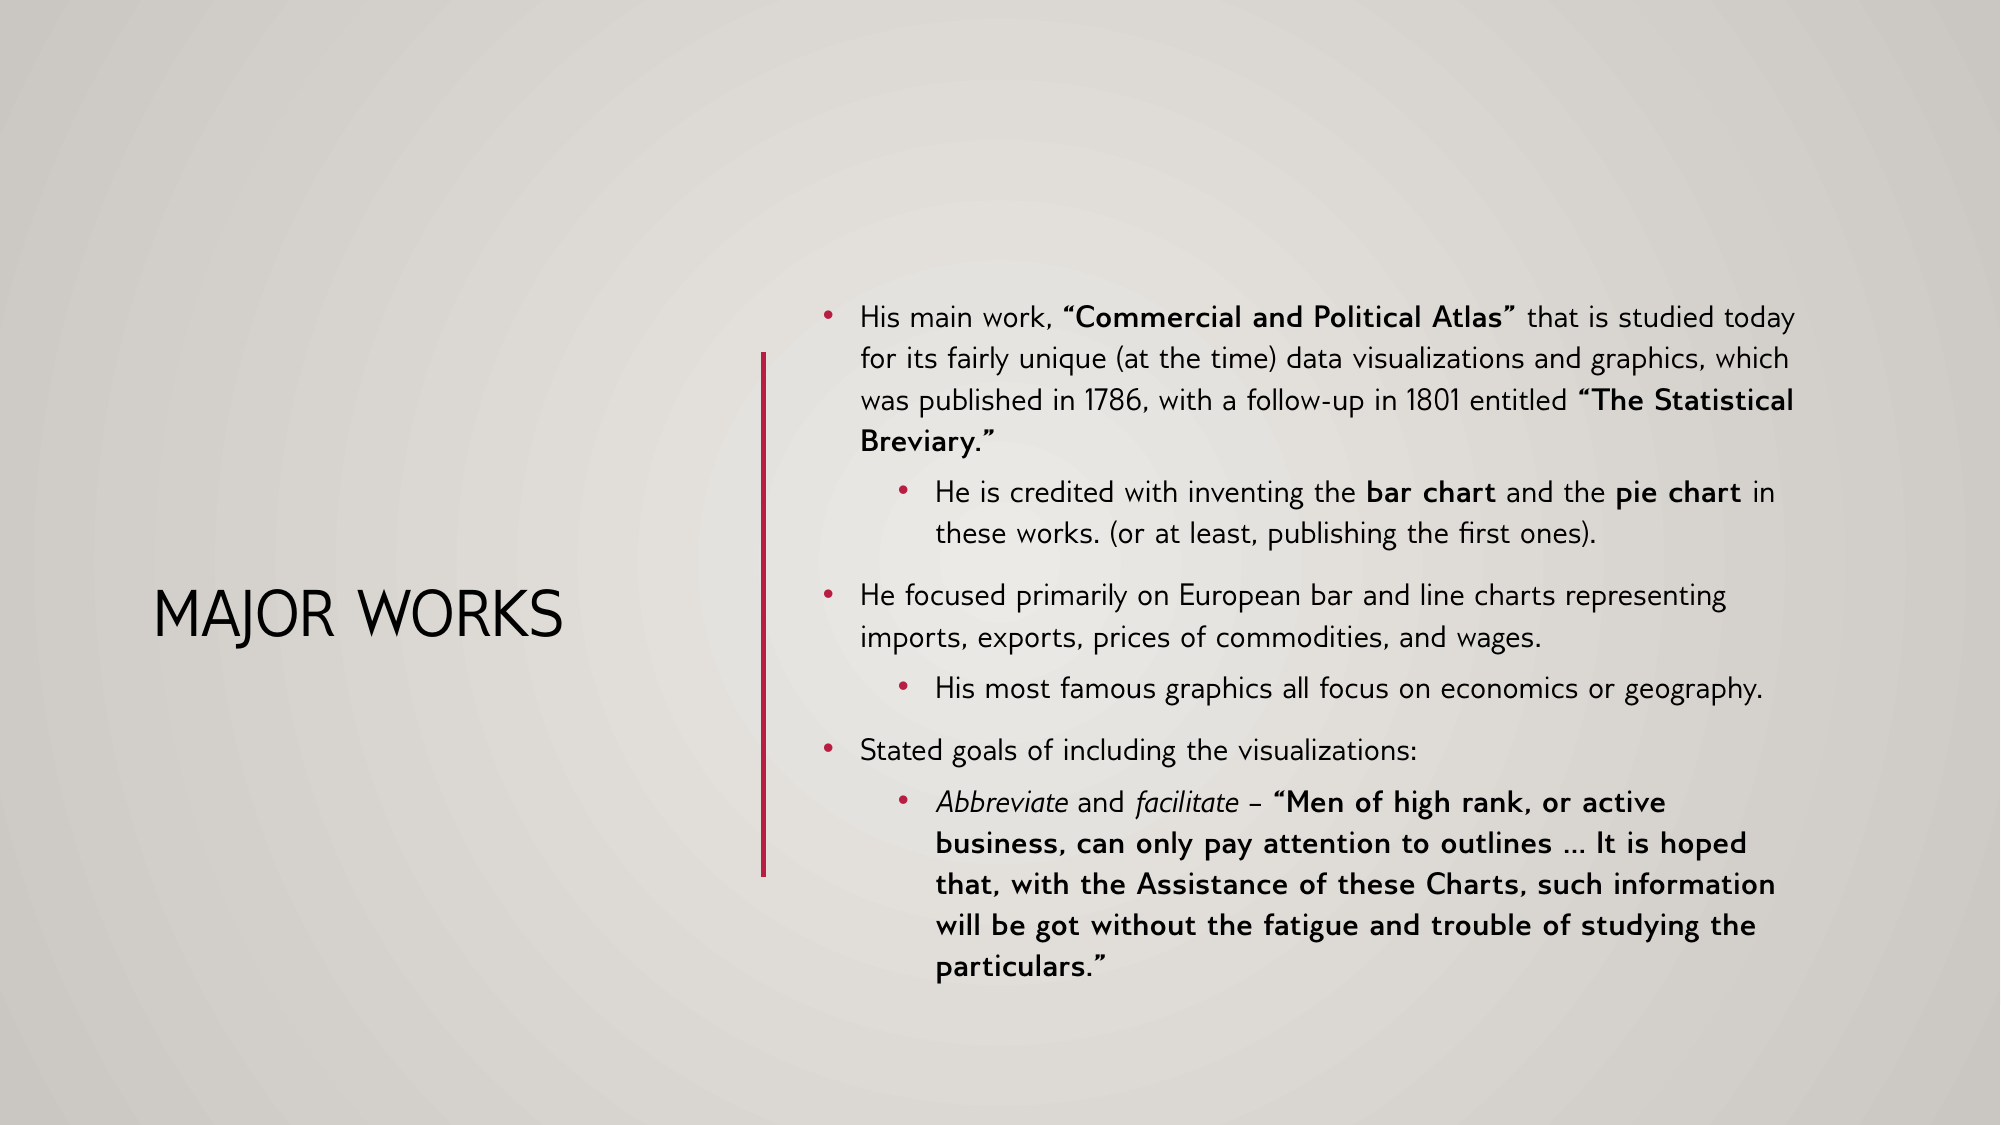

His main work, “Commercial and Political Atlas” that is studied today for its fairly unique (at the time) data visualizations and graphics, which was published in 1786, with a follow-up in 1801 entitled “The Statistical Breviary.”
He is credited with inventing the bar chart and the pie chart in these works. (or at least, publishing the first ones).
He focused primarily on European bar and line charts representing imports, exports, prices of commodities, and wages.
His most famous graphics all focus on economics or geography.
Stated goals of including the visualizations:
Abbreviate and facilitate – “Men of high rank, or active business, can only pay attention to outlines … It is hoped that, with the Assistance of these Charts, such information will be got without the fatigue and trouble of studying the particulars.”
# Major Works